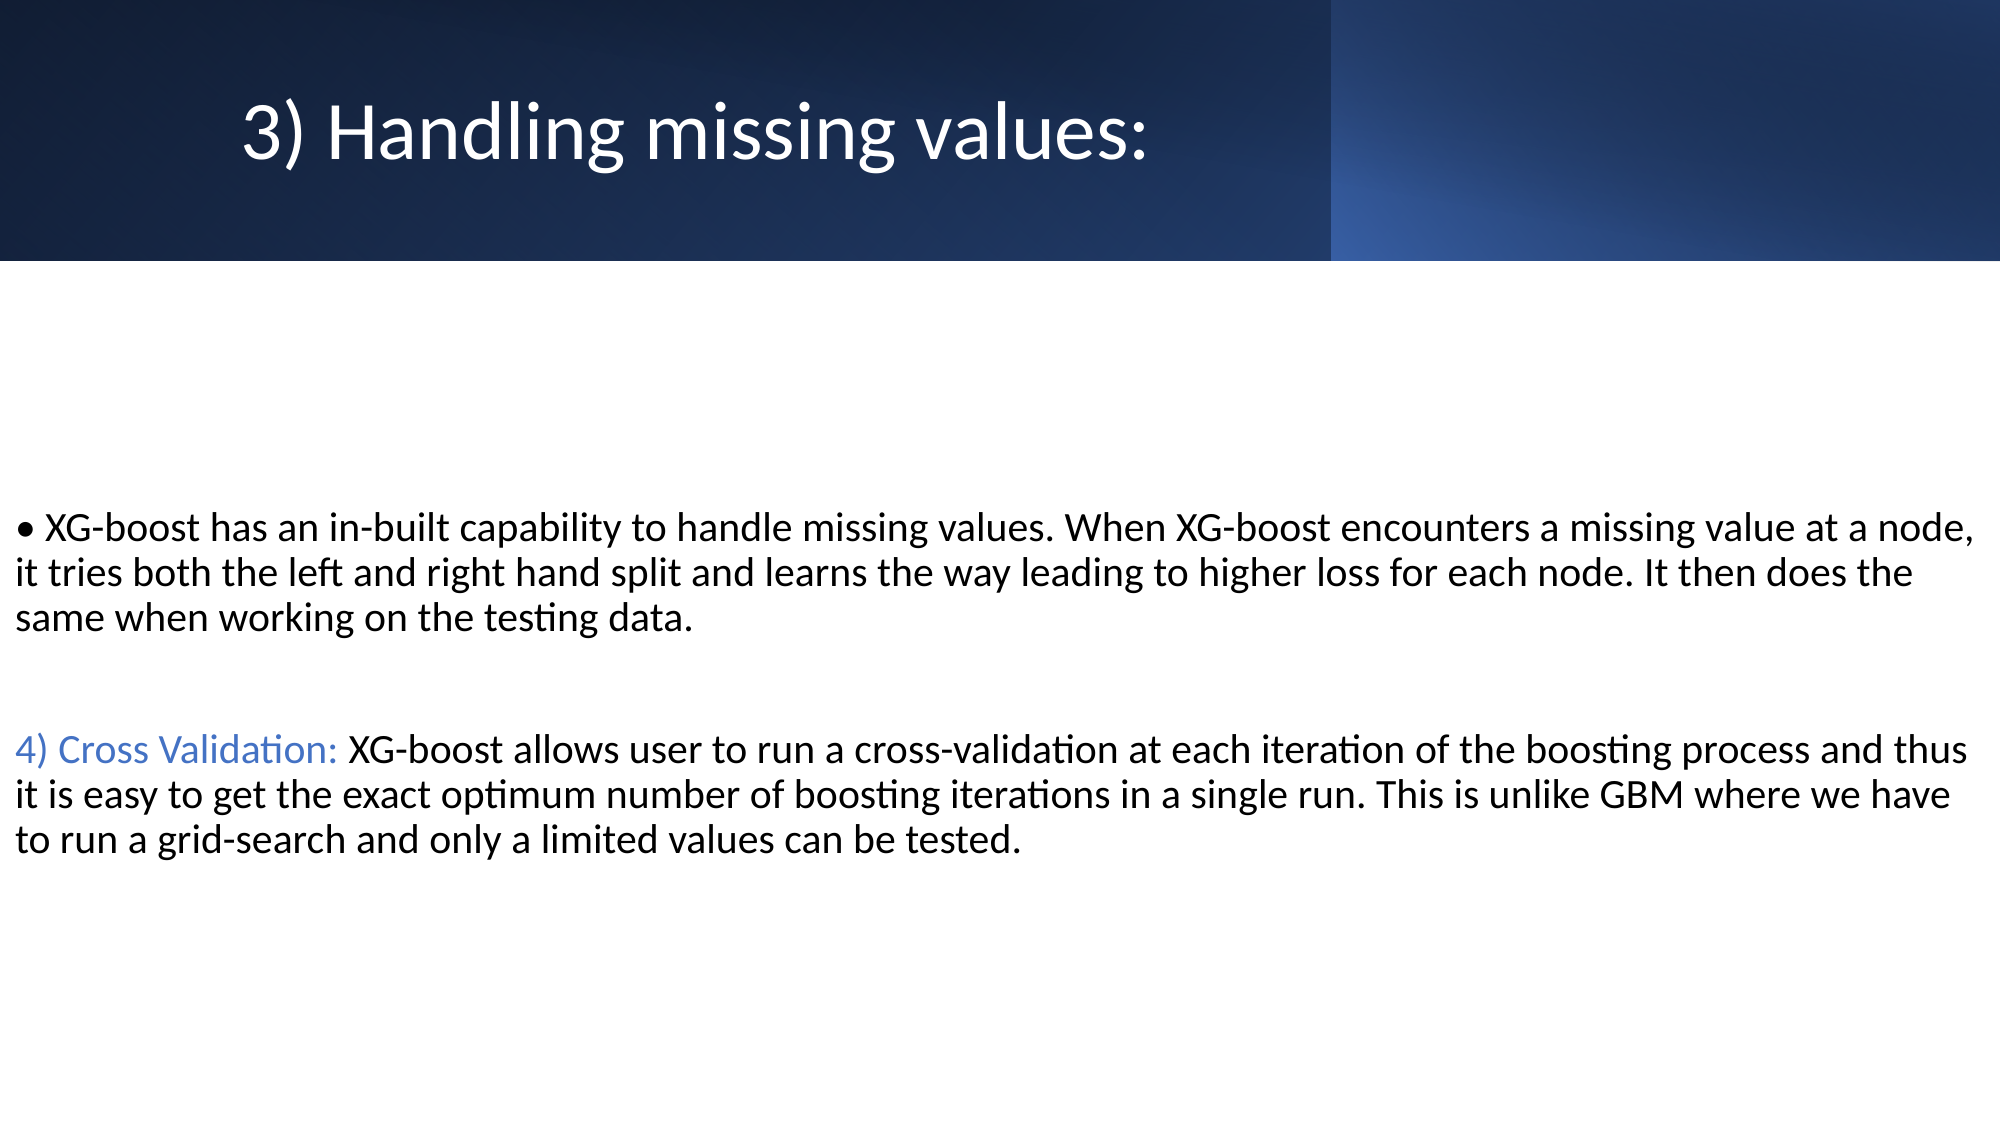

# 3) Handling missing values:
• XG-boost has an in-built capability to handle missing values. When XG-boost encounters a missing value at a node, it tries both the left and right hand split and learns the way leading to higher loss for each node. It then does the same when working on the testing data.

4) Cross Validation: XG-boost allows user to run a cross-validation at each iteration of the boosting process and thus it is easy to get the exact optimum number of boosting iterations in a single run. This is unlike GBM where we have to run a grid-search and only a limited values can be tested.